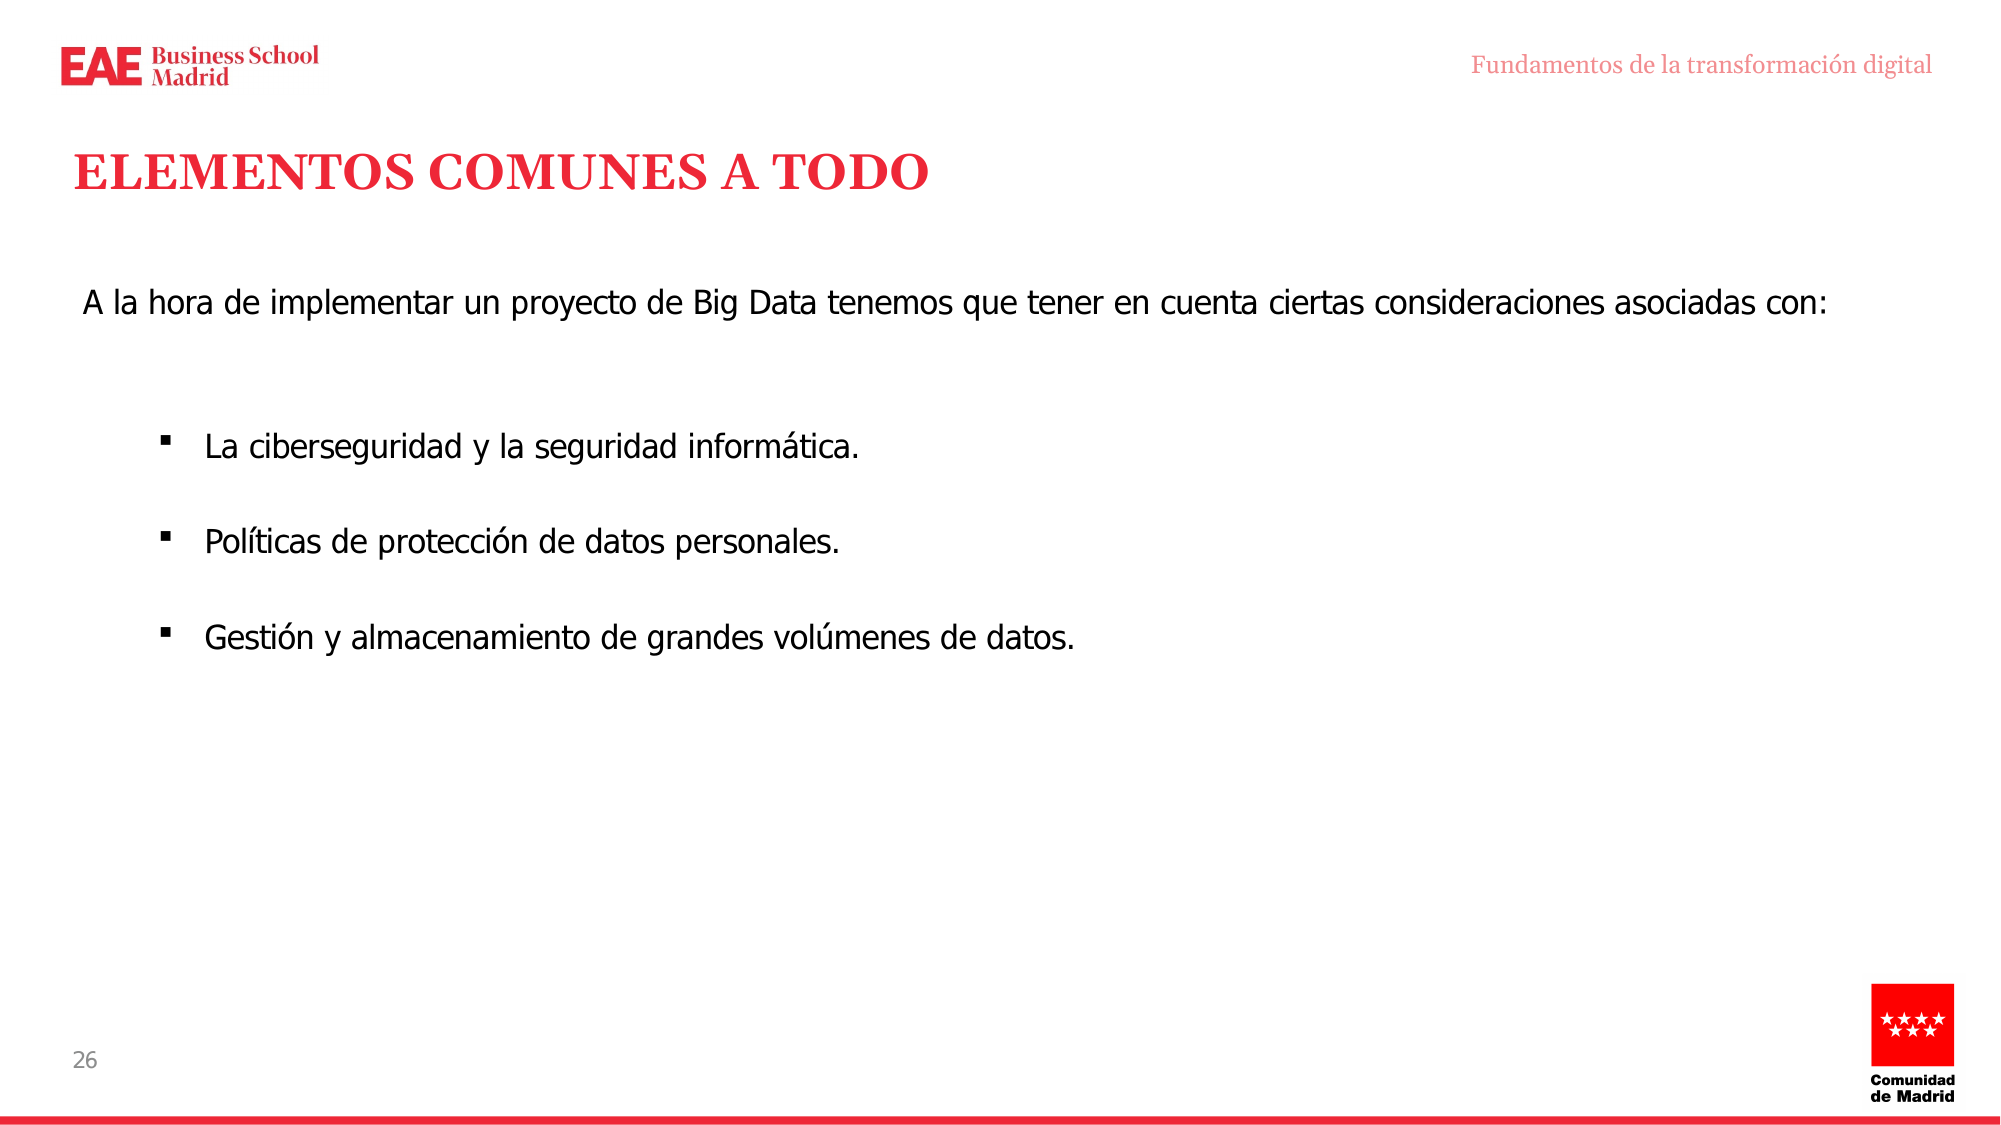

Fundamentos de la transformación digital
# ELEMENTOS COMUNES A TODO

A la hora de implementar un proyecto de Big Data tenemos que tener en cuenta ciertas consideraciones asociadas con:

La ciberseguridad y la seguridad informática.

Políticas de protección de datos personales.

Gestión y almacenamiento de grandes volúmenes de datos.
26